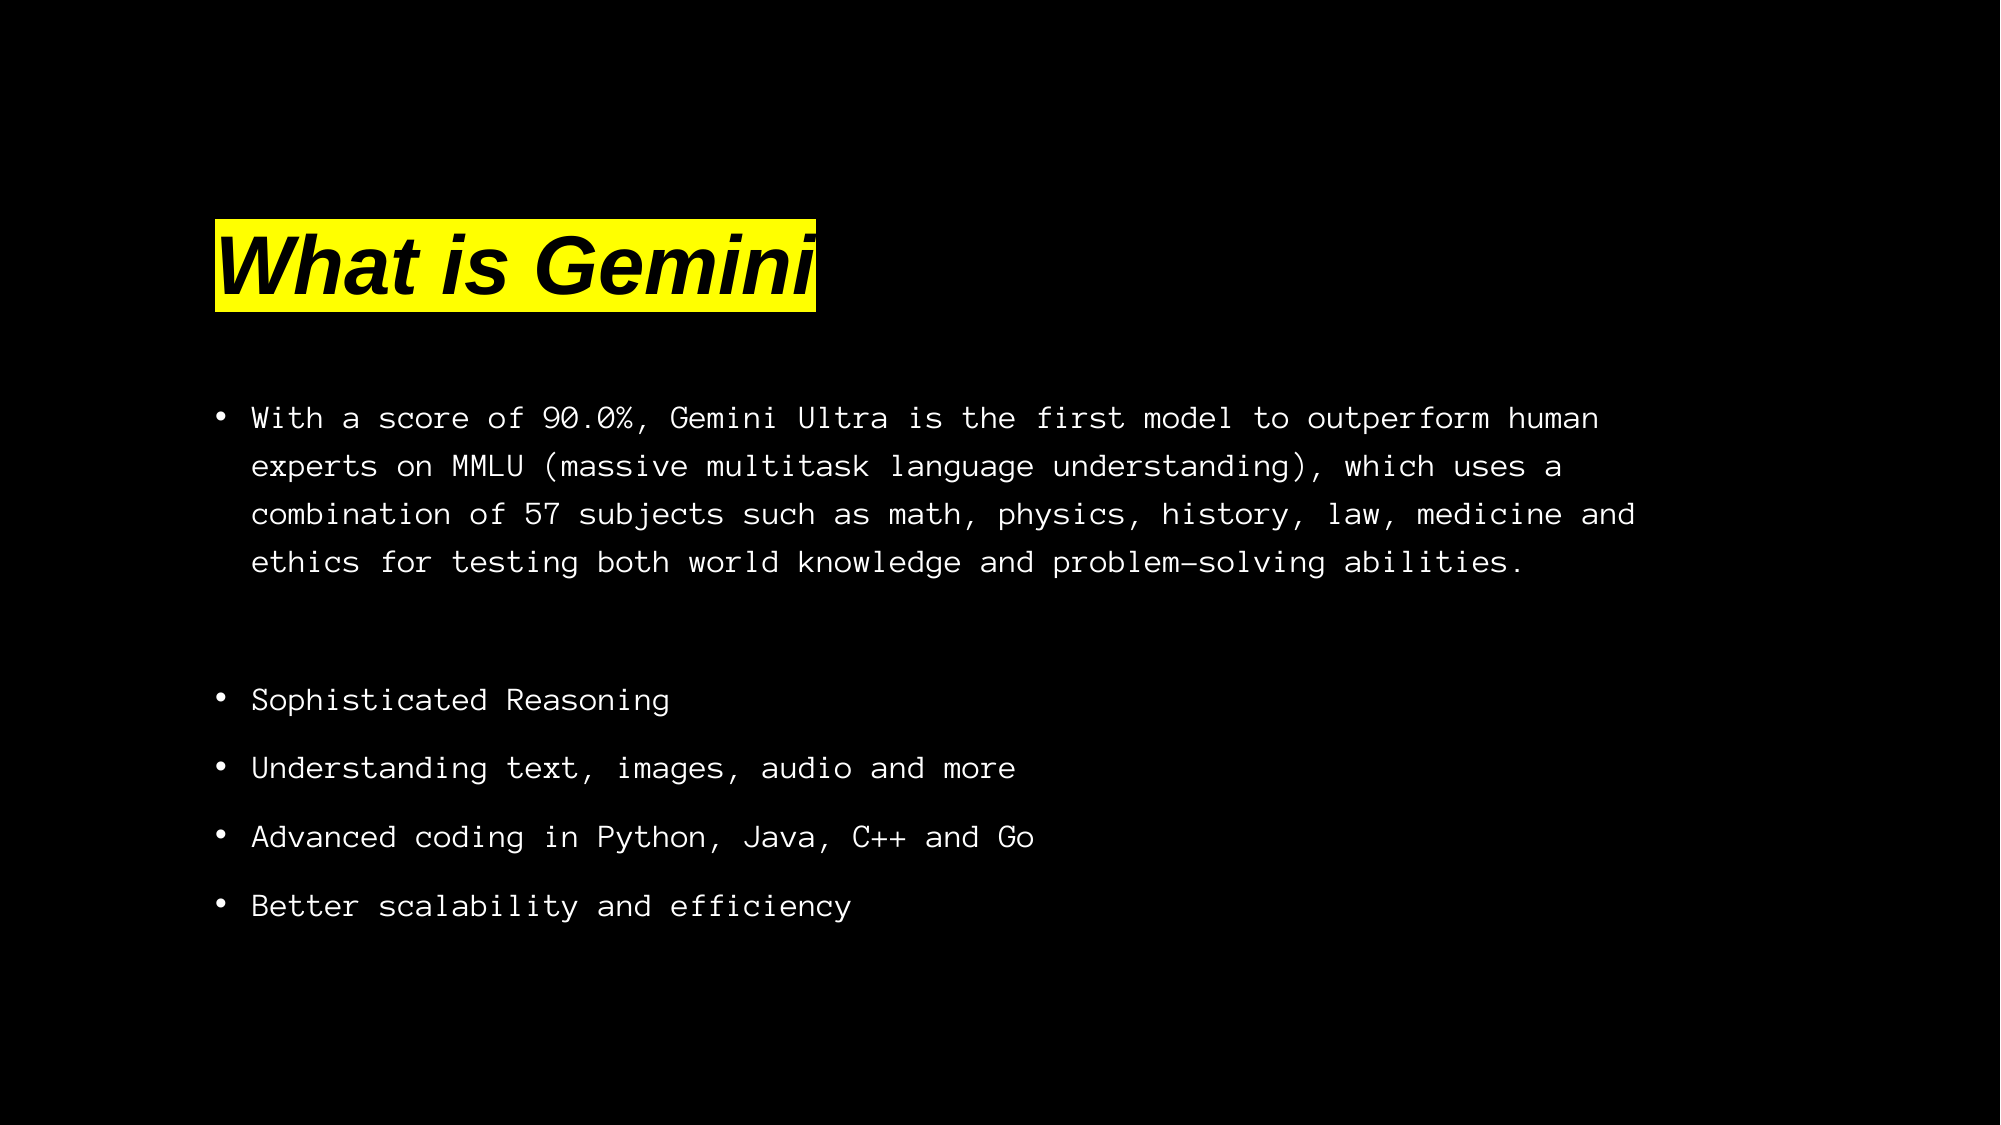

# What is Gemini
With a score of 90.0%, Gemini Ultra is the first model to outperform human experts on MMLU (massive multitask language understanding), which uses a combination of 57 subjects such as math, physics, history, law, medicine and ethics for testing both world knowledge and problem-solving abilities.

Sophisticated Reasoning
Understanding text, images, audio and more
Advanced coding in Python, Java, C++ and Go
Better scalability and efficiency